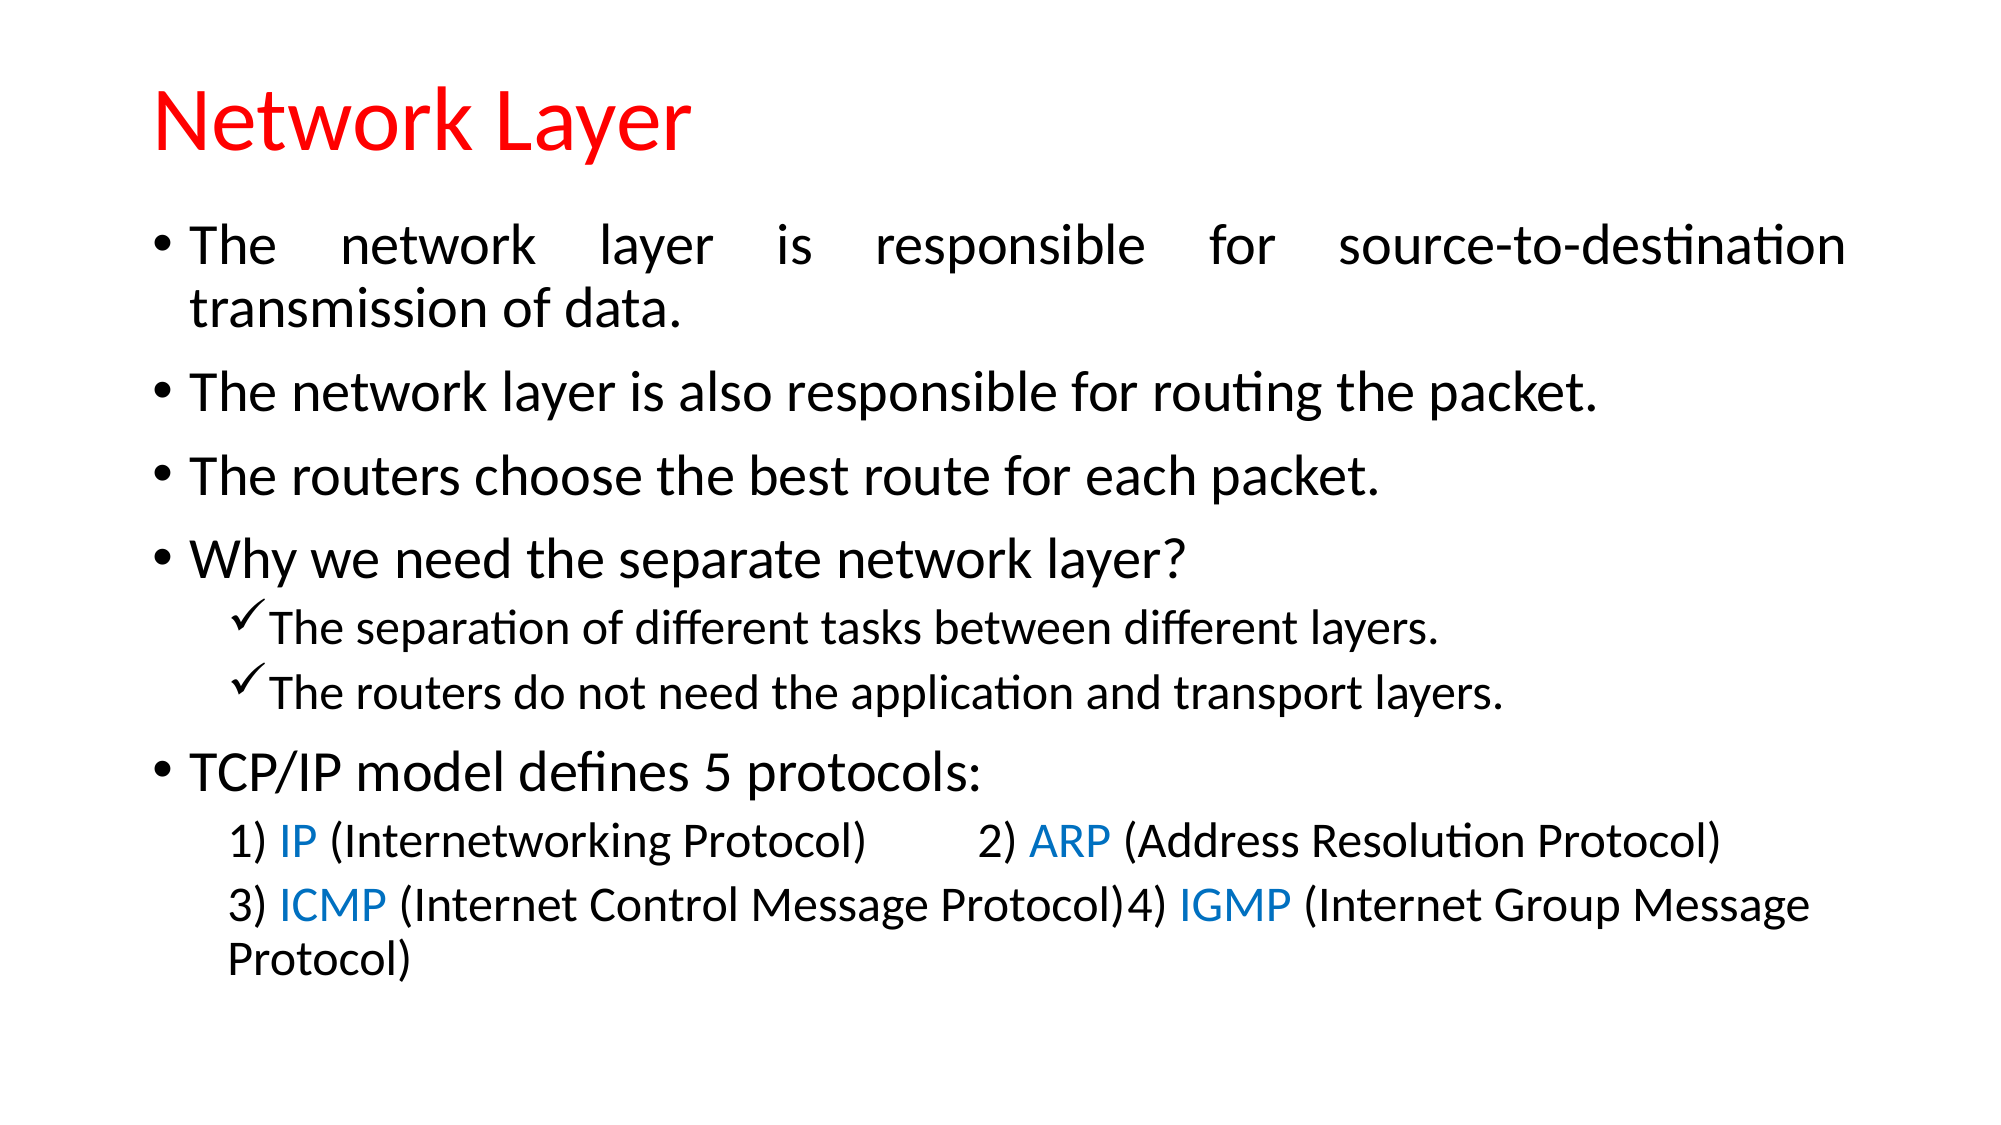

# Network Layer
The network layer is responsible for source-to-destination transmission of data.
The network layer is also responsible for routing the packet.
The routers choose the best route for each packet.
Why we need the separate network layer?
The separation of different tasks between different layers.
The routers do not need the application and transport layers.
TCP/IP model defines 5 protocols:
1) IP (Internetworking Protocol)	2) ARP (Address Resolution Protocol)
3) ICMP (Internet Control Message Protocol)	4) IGMP (Internet Group Message Protocol)